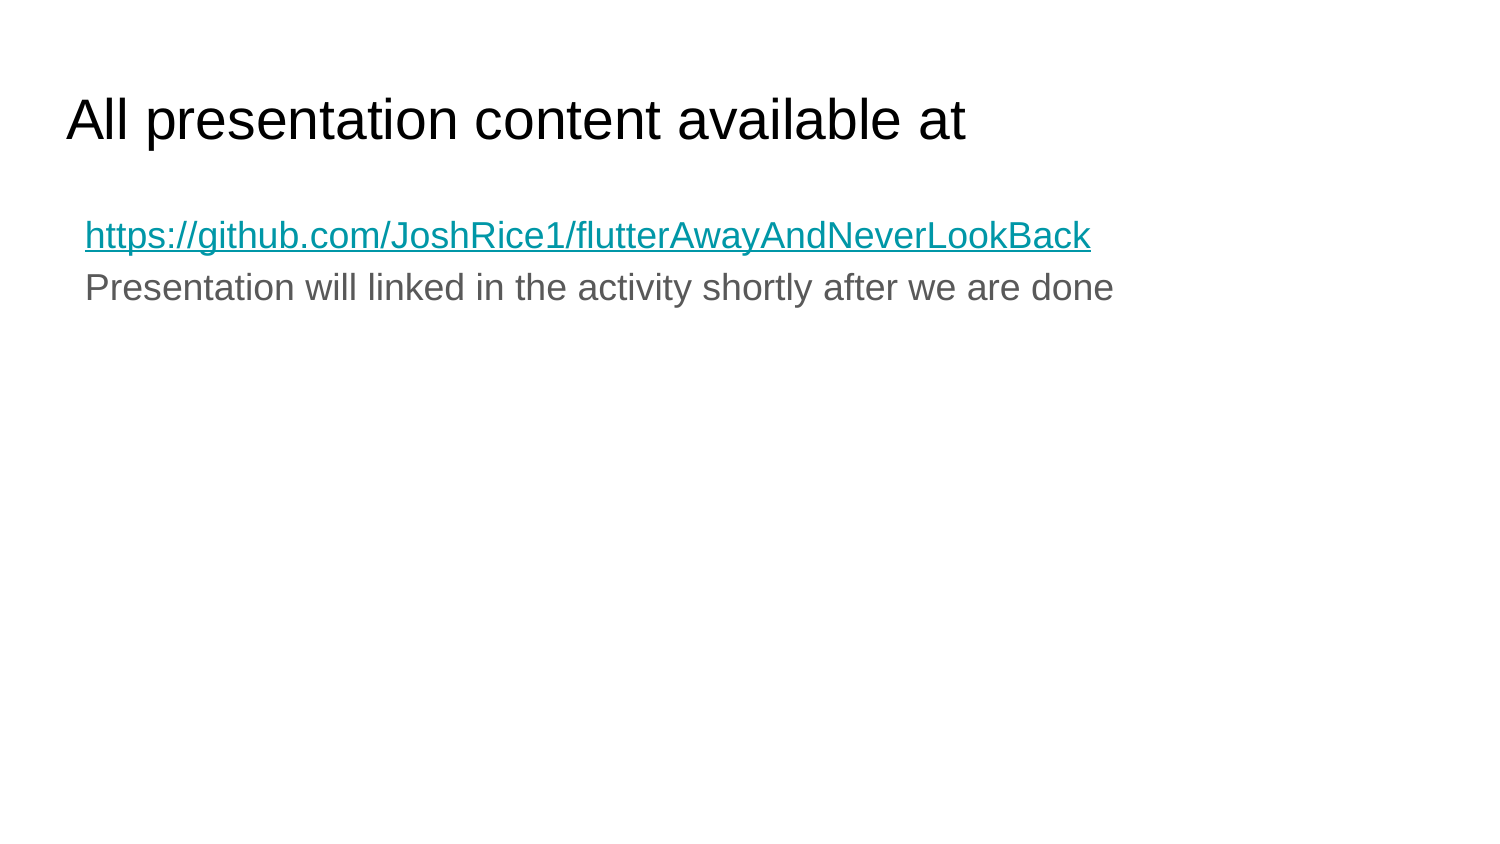

# All presentation content available at
https://github.com/JoshRice1/flutterAwayAndNeverLookBack
Presentation will linked in the activity shortly after we are done